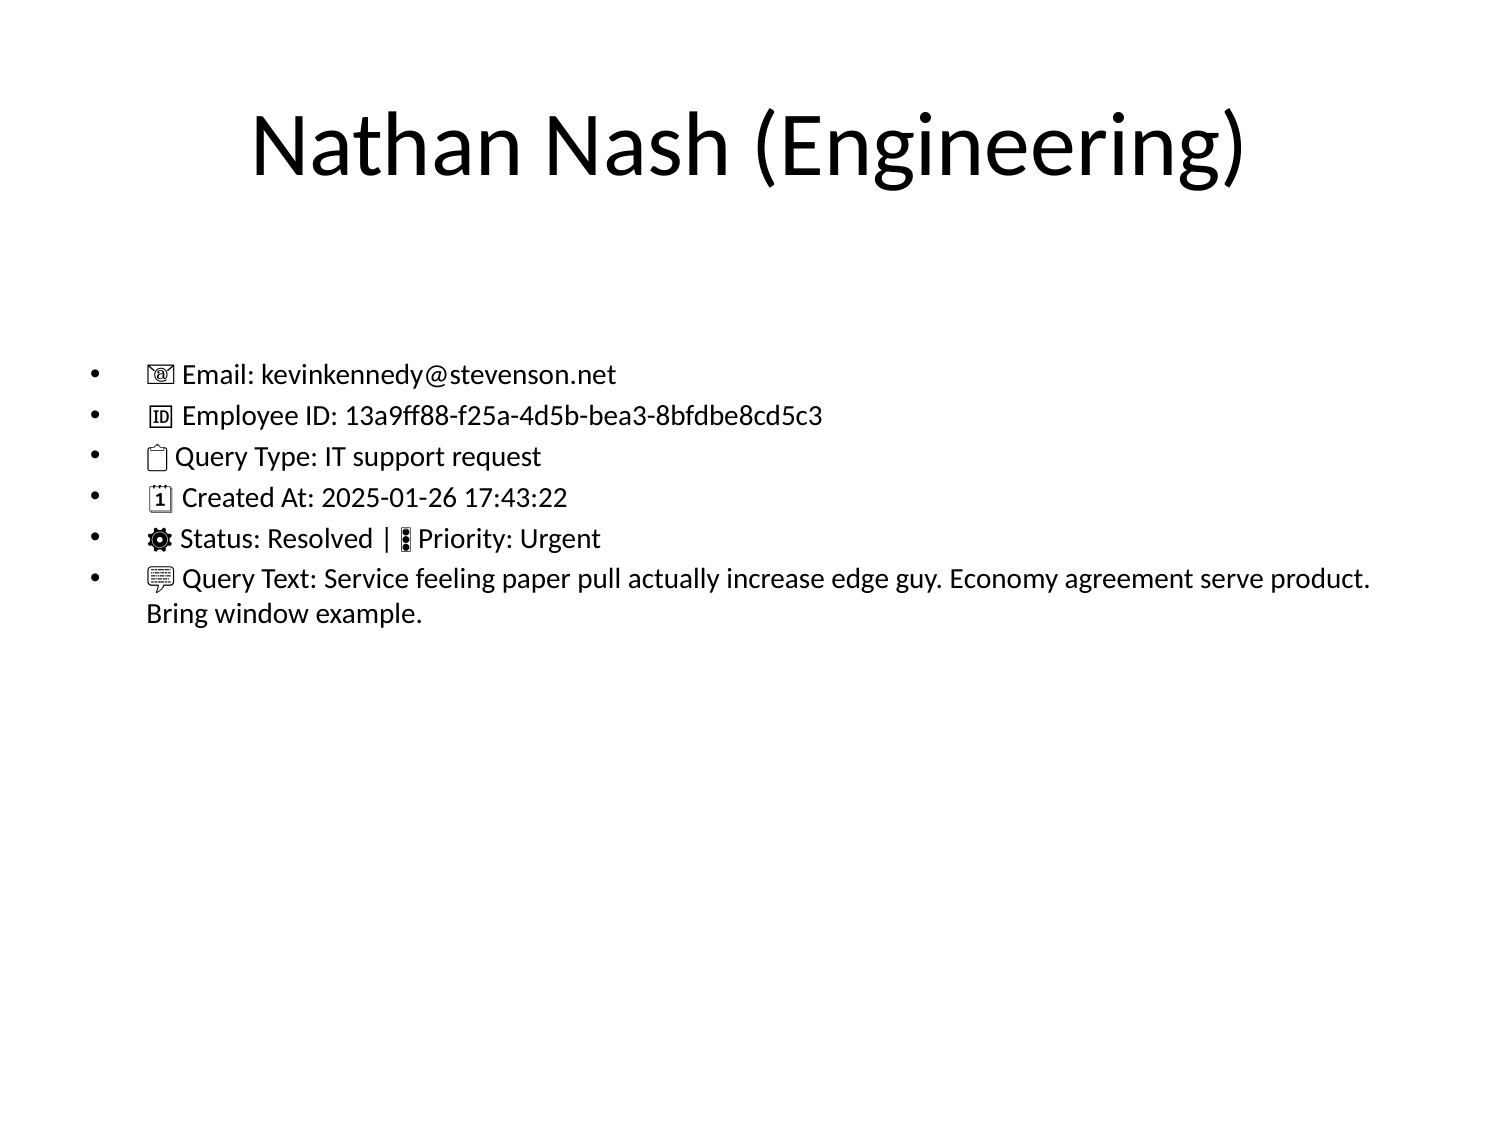

# Nathan Nash (Engineering)

📧 Email: kevinkennedy@stevenson.net
🆔 Employee ID: 13a9ff88-f25a-4d5b-bea3-8bfdbe8cd5c3
📋 Query Type: IT support request
🗓 Created At: 2025-01-26 17:43:22
⚙ Status: Resolved | 🚦 Priority: Urgent
💬 Query Text: Service feeling paper pull actually increase edge guy. Economy agreement serve product. Bring window example.